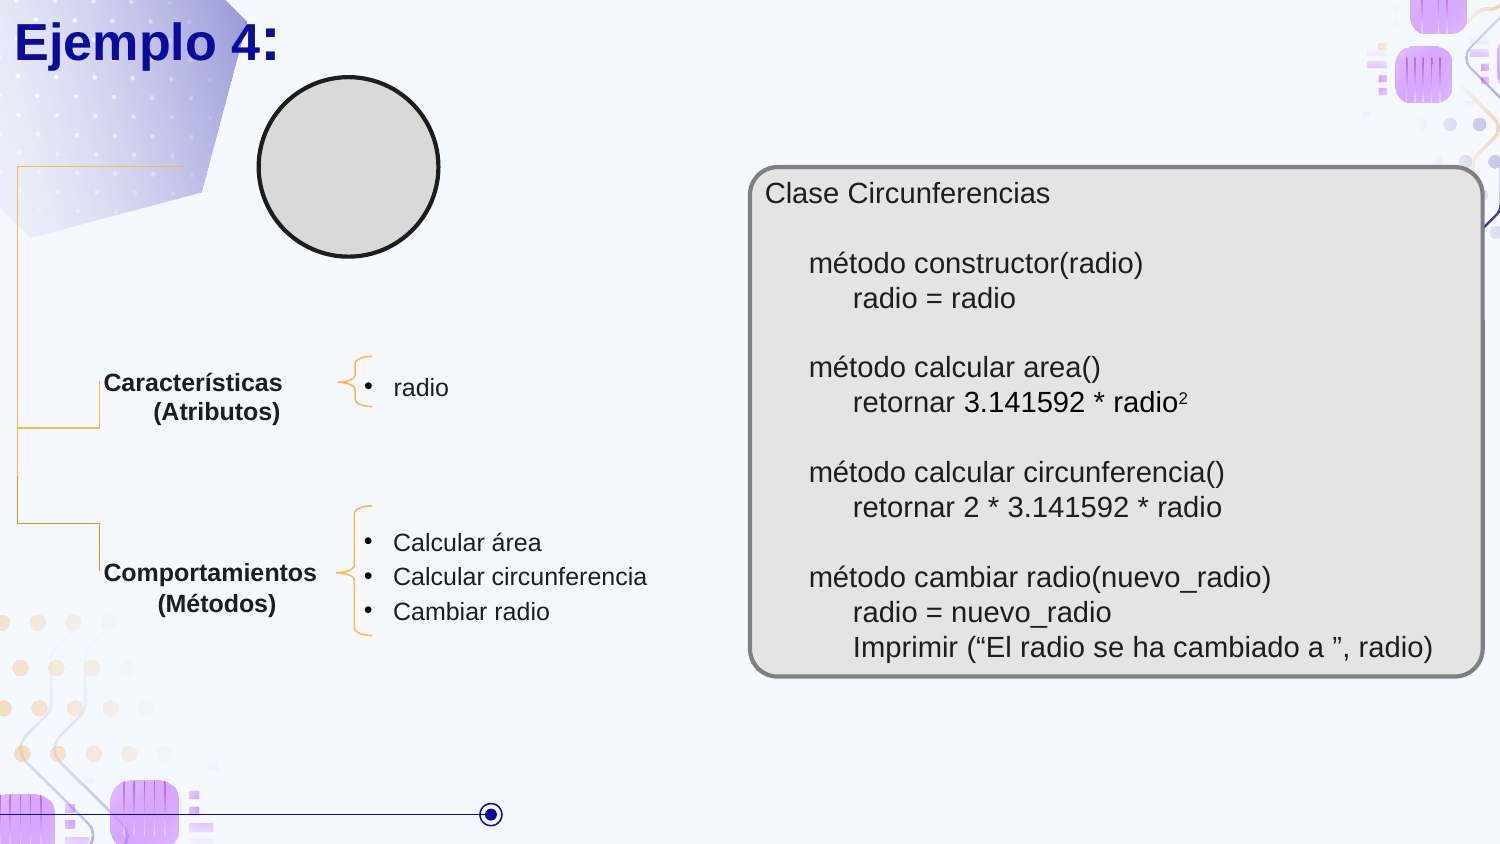

# Ejemplo 4:

Clase Circunferencias

método constructor(radio)
radio = radio

método calcular area()
retornar 3.141592 * radio2

método calcular circunferencia()
retornar 2 * 3.141592 * radio

método cambiar radio(nuevo_radio)
radio = nuevo_radio
Imprimir (“El radio se ha cambiado a ”, radio)

Características

radio
(Atributos)
Calcular área
Calcular circunferencia
Cambiar radio

Comportamientos
(Métodos)